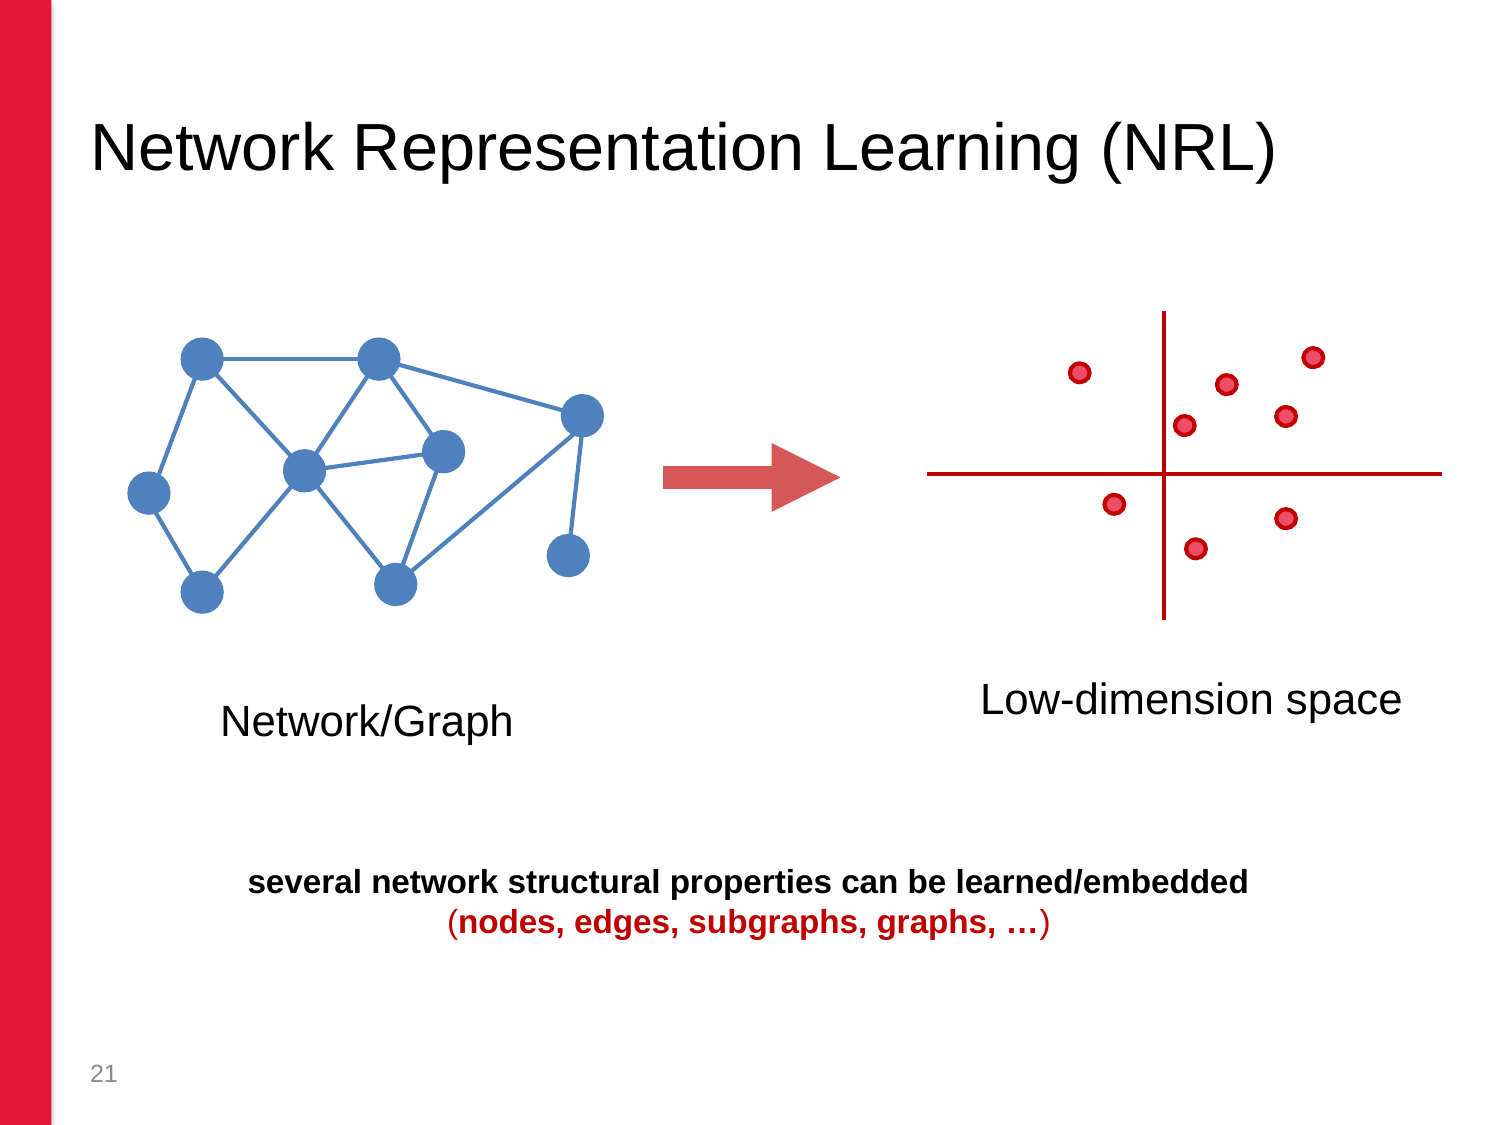

# Network Representation Learning (NRL)

Low-dimension space
Network/Graph
several network structural properties can be learned/embedded
(nodes, edges, subgraphs, graphs, …)
21